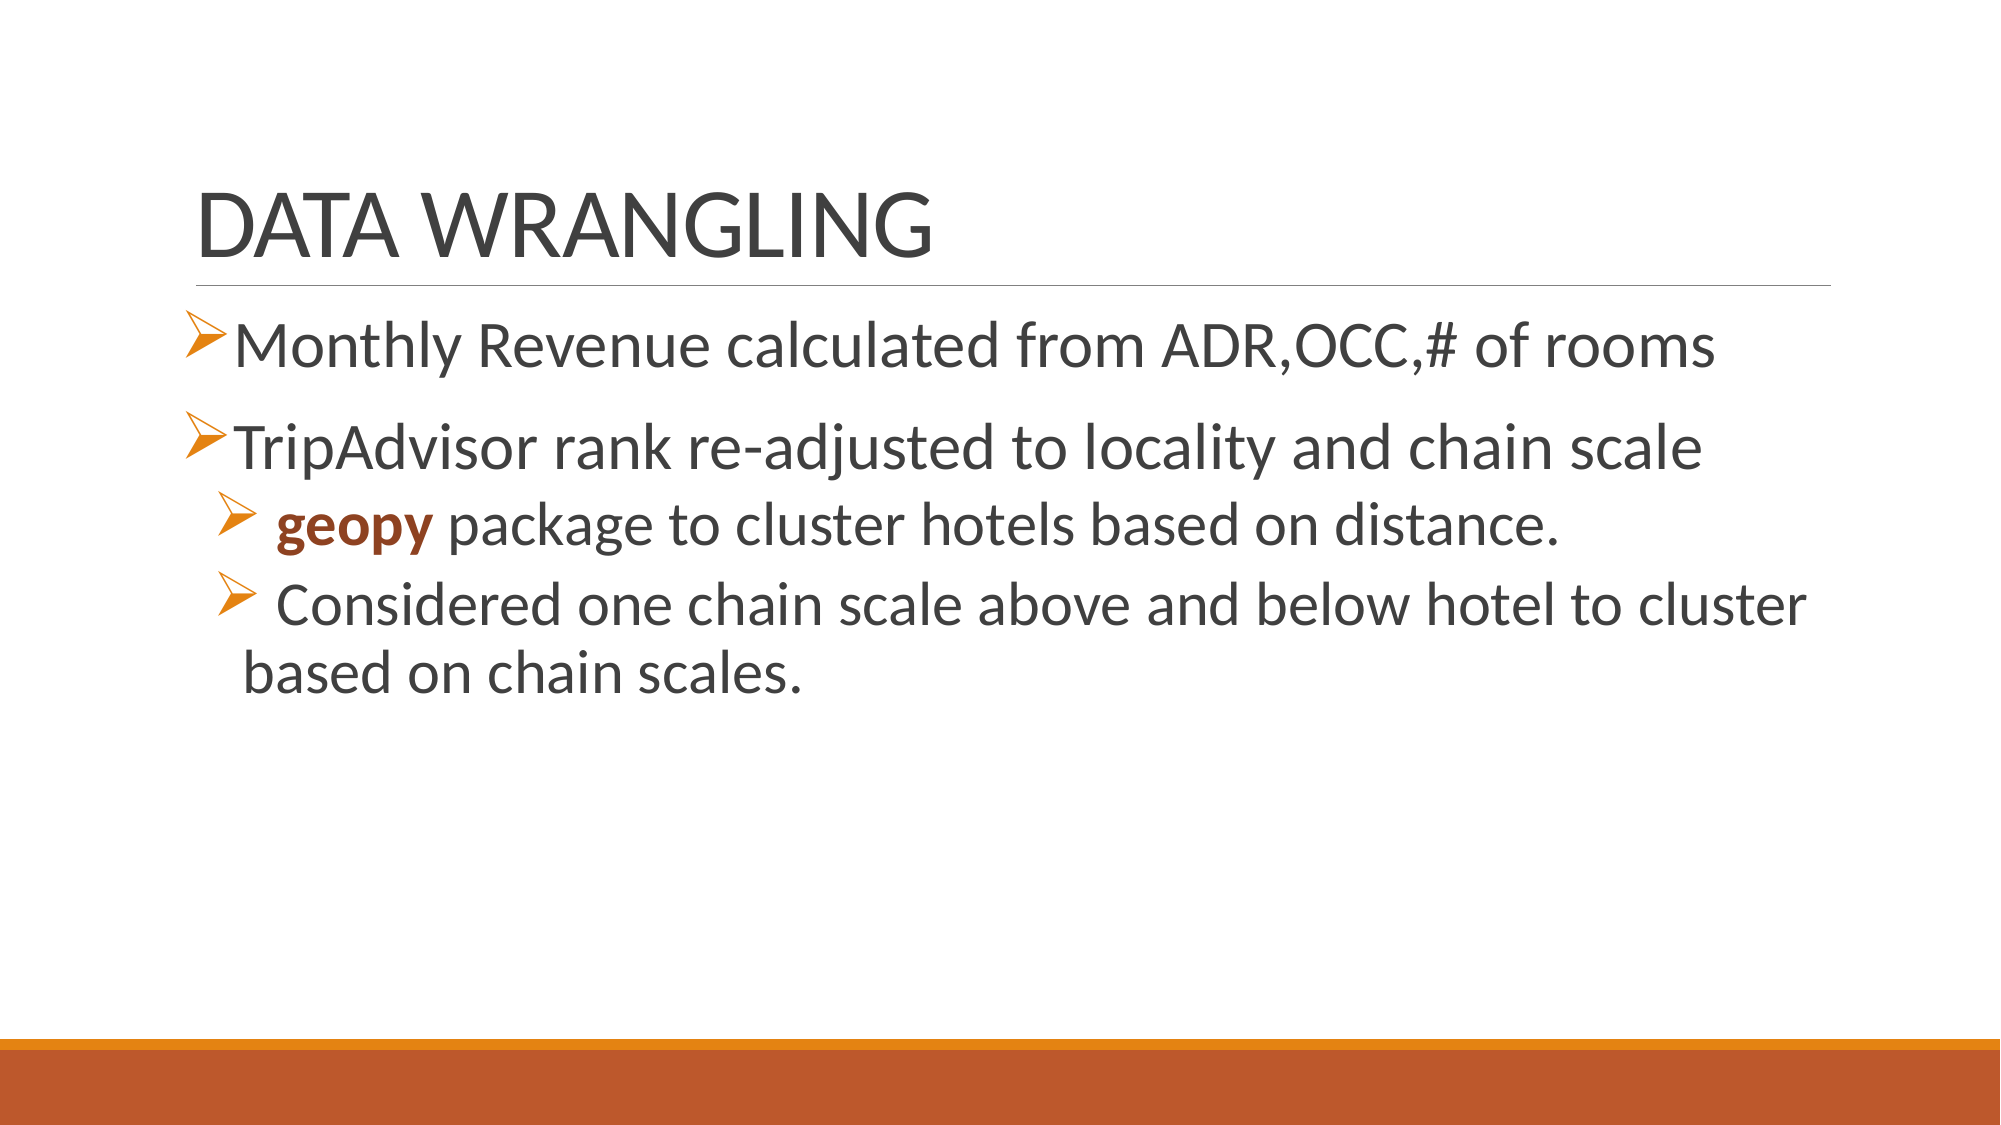

# DATA WRANGLING
Monthly Revenue calculated from ADR,OCC,# of rooms
TripAdvisor rank re-adjusted to locality and chain scale
 geopy package to cluster hotels based on distance.
 Considered one chain scale above and below hotel to cluster based on chain scales.